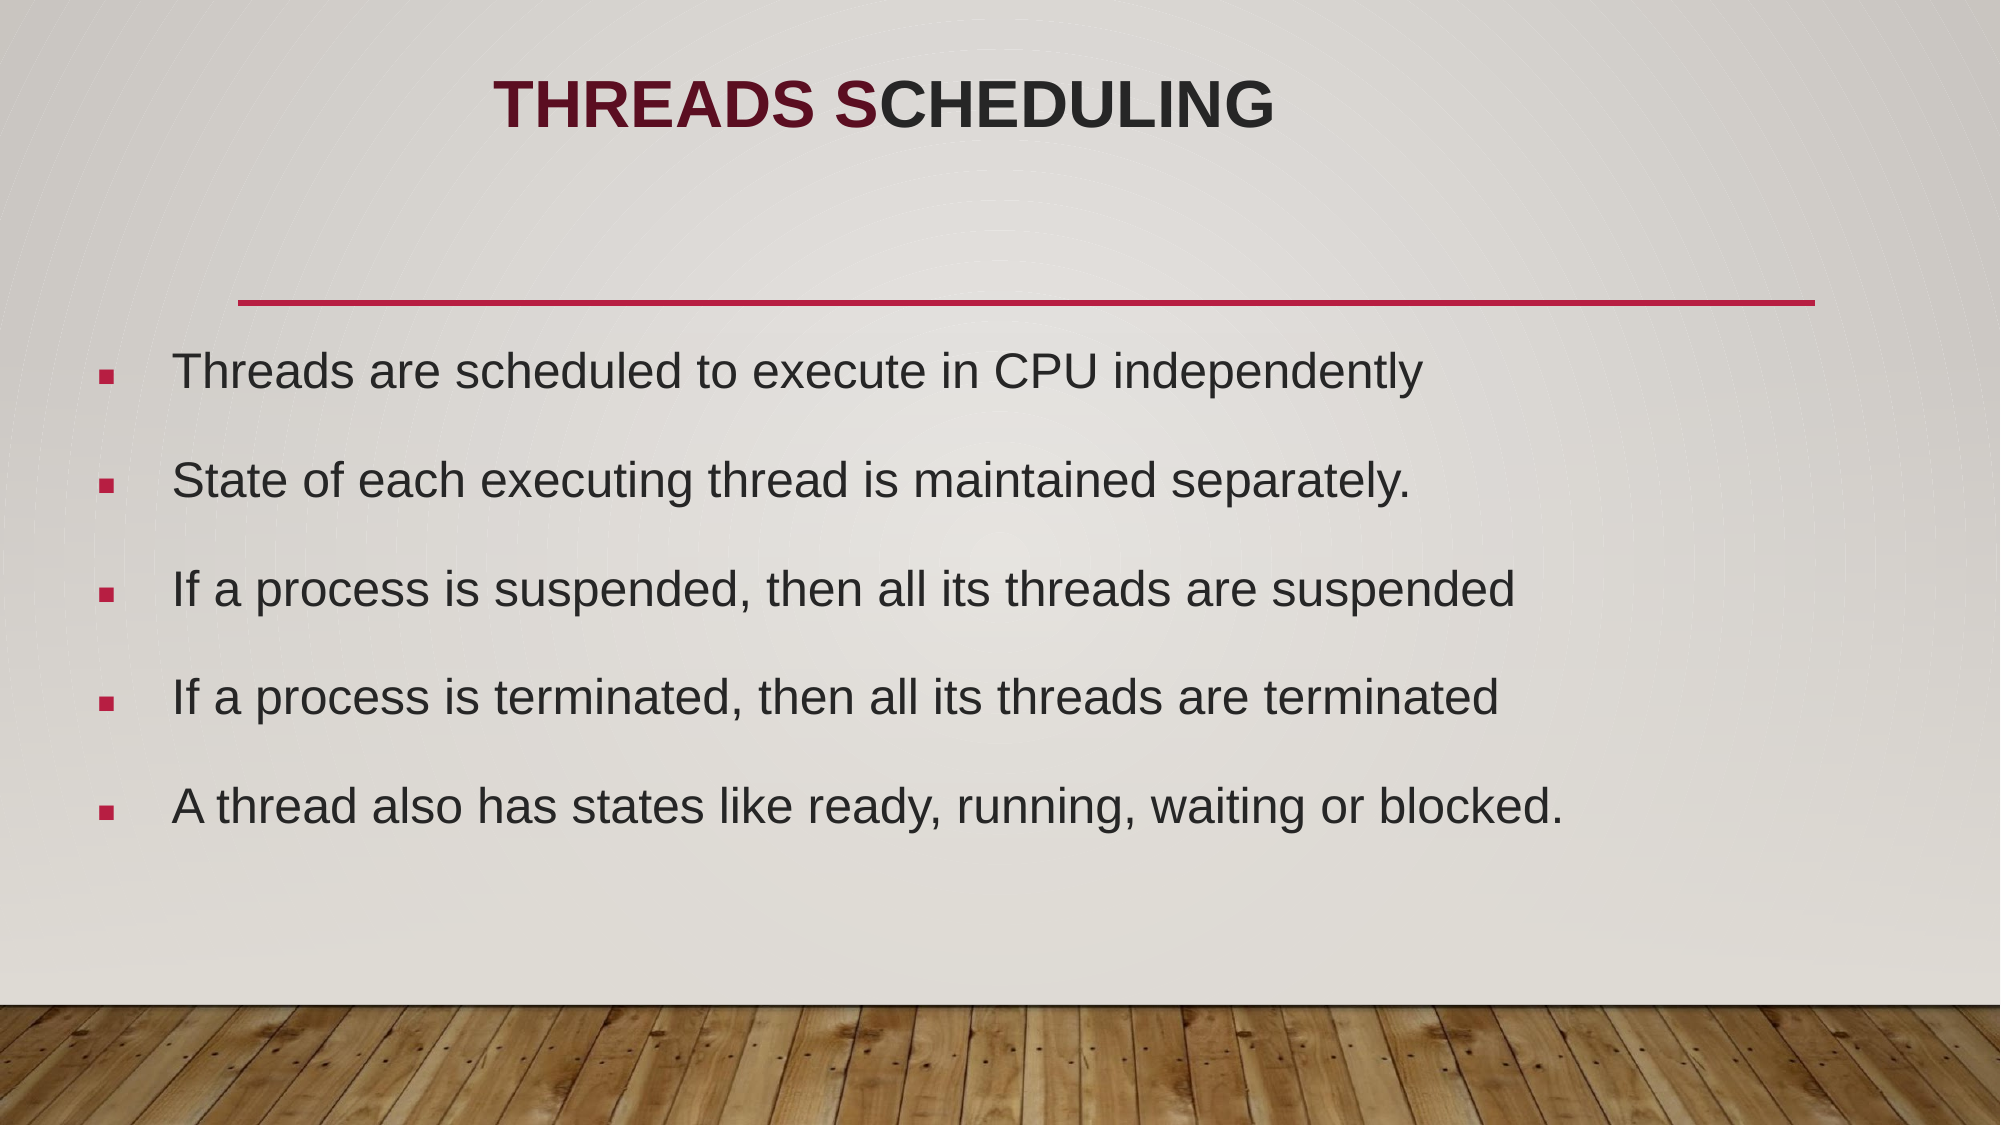

# THREADS SCHEDULING

Threads are scheduled to execute in CPU independently
State of each executing thread is maintained separately.
If a process is suspended, then all its threads are suspended
If a process is terminated, then all its threads are terminated
A thread also has states like ready, running, waiting or blocked.